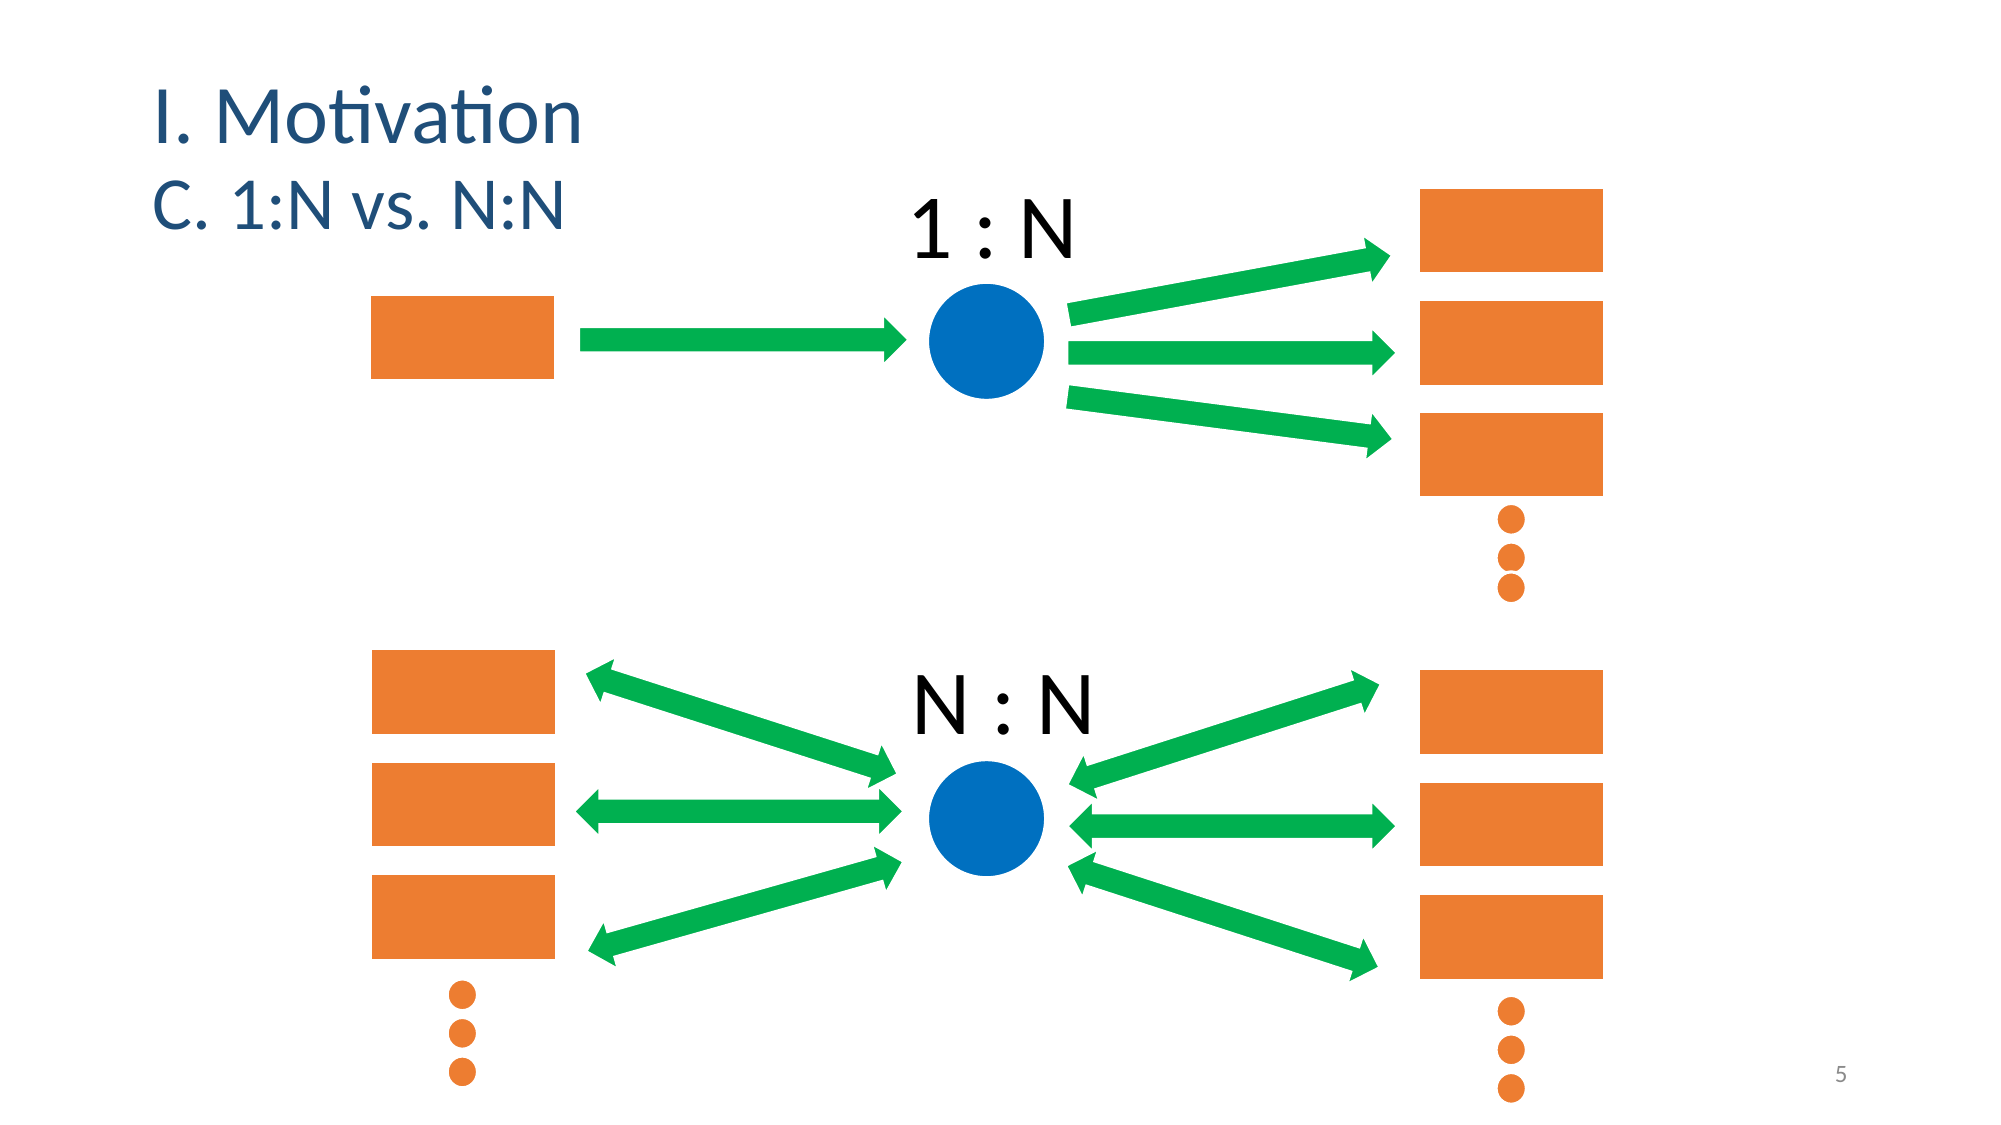

I. Motivation
C. 1:N vs. N:N
1 : N

N : N

5